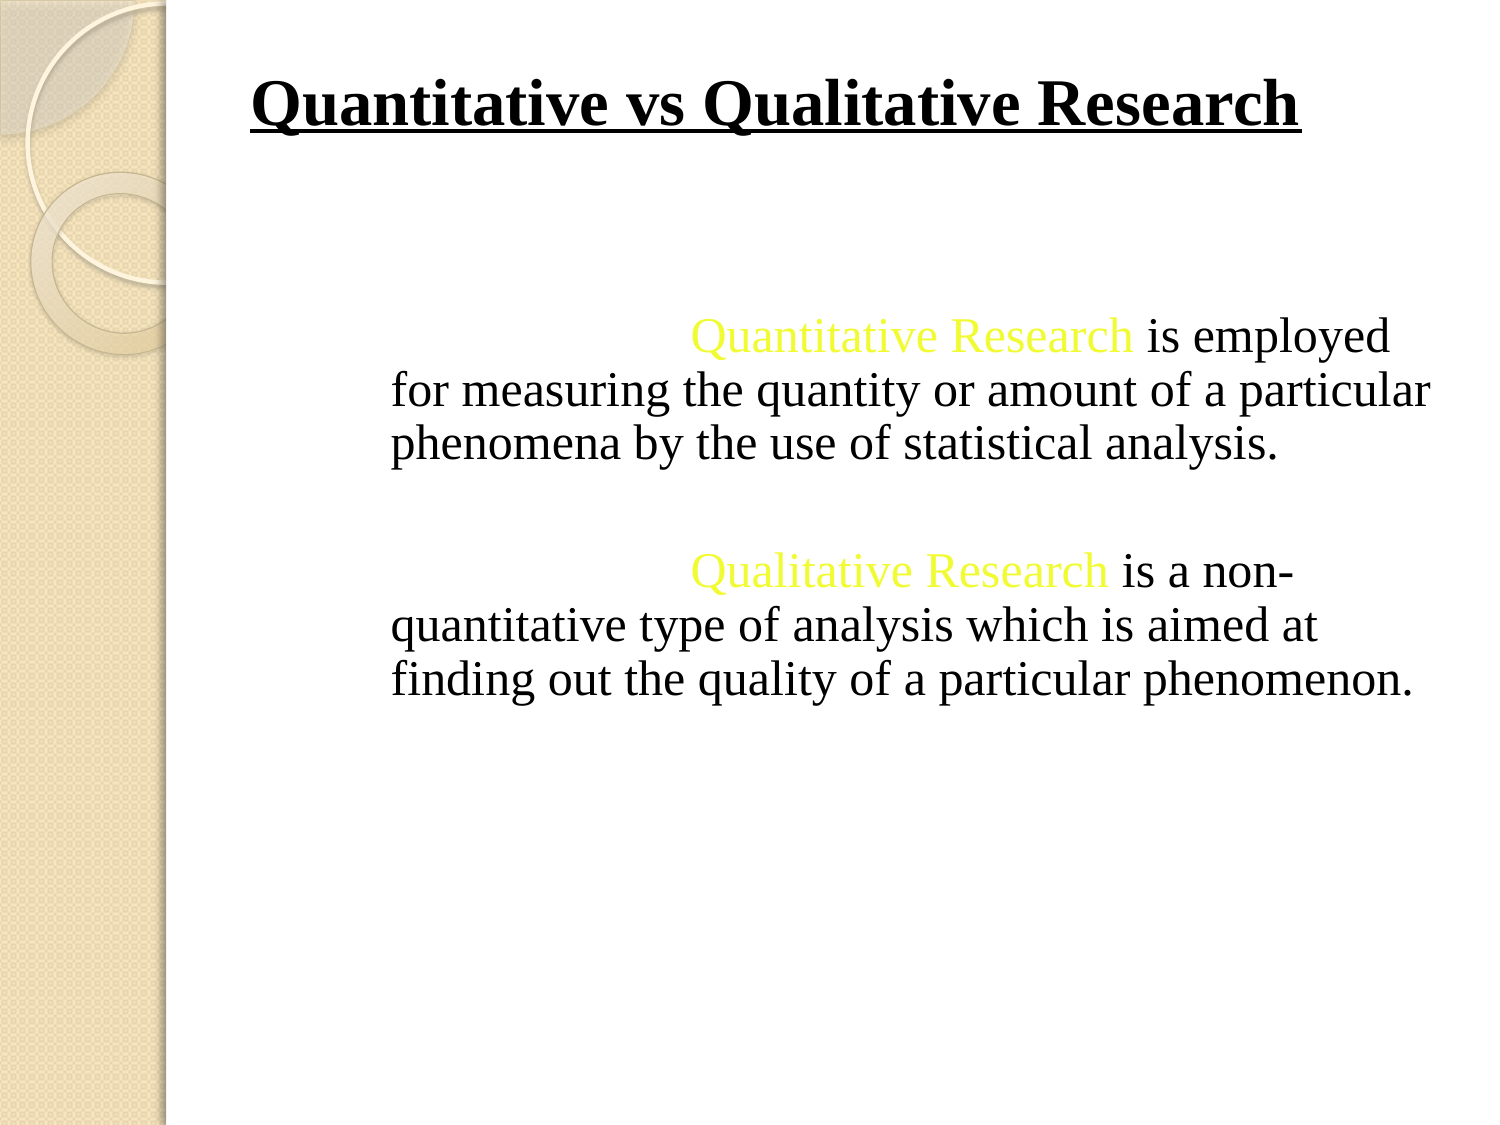

# Quantitative vs Qualitative Research

			Quantitative Research is employed for measuring the quantity or amount of a particular phenomena by the use of statistical analysis.

			Qualitative Research is a non-quantitative type of analysis which is aimed at finding out the quality of a particular phenomenon.